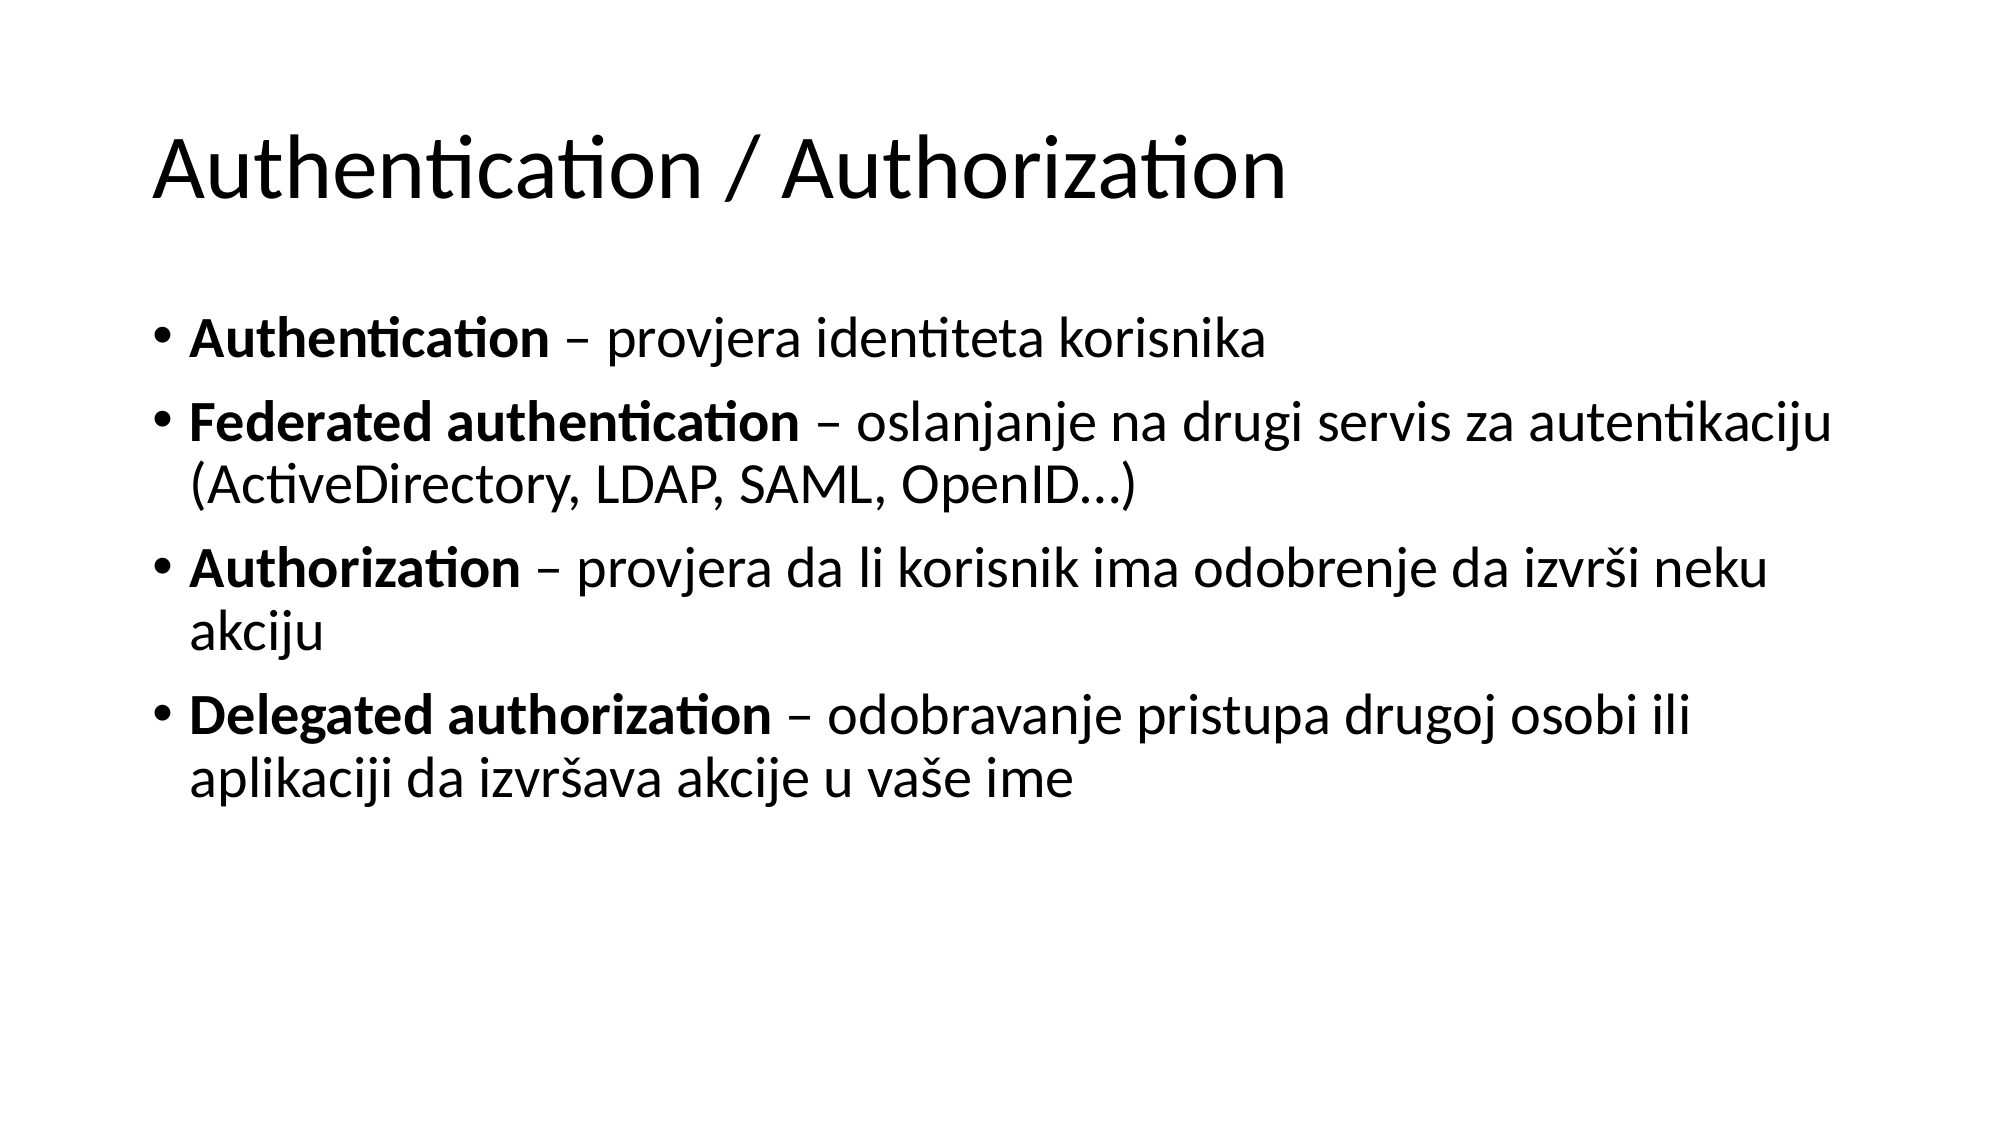

# Authentication / Authorization
Authentication – provjera identiteta korisnika
Federated authentication – oslanjanje na drugi servis za autentikaciju (ActiveDirectory, LDAP, SAML, OpenID…)
Authorization – provjera da li korisnik ima odobrenje da izvrši neku akciju
Delegated authorization – odobravanje pristupa drugoj osobi ili aplikaciji da izvršava akcije u vaše ime